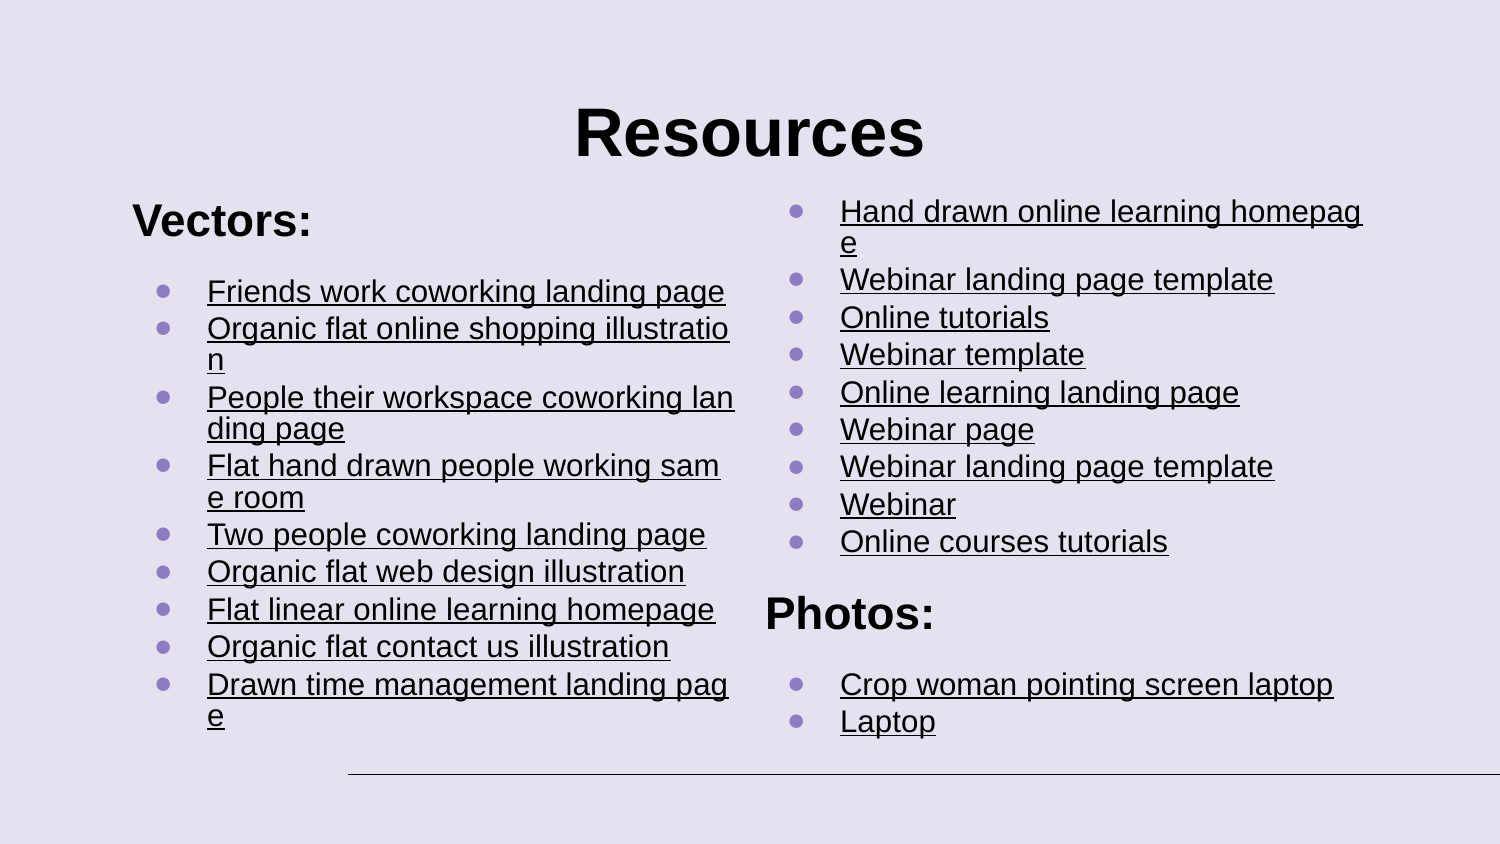

# Resources
Vectors:
Friends work coworking landing page
Organic flat online shopping illustration
People their workspace coworking landing page
Flat hand drawn people working same room
Two people coworking landing page
Organic flat web design illustration
Flat linear online learning homepage
Organic flat contact us illustration
Drawn time management landing page
Hand drawn online learning homepage
Webinar landing page template
Online tutorials
Webinar template
Online learning landing page
Webinar page
Webinar landing page template
Webinar
Online courses tutorials
Photos:
Crop woman pointing screen laptop
Laptop